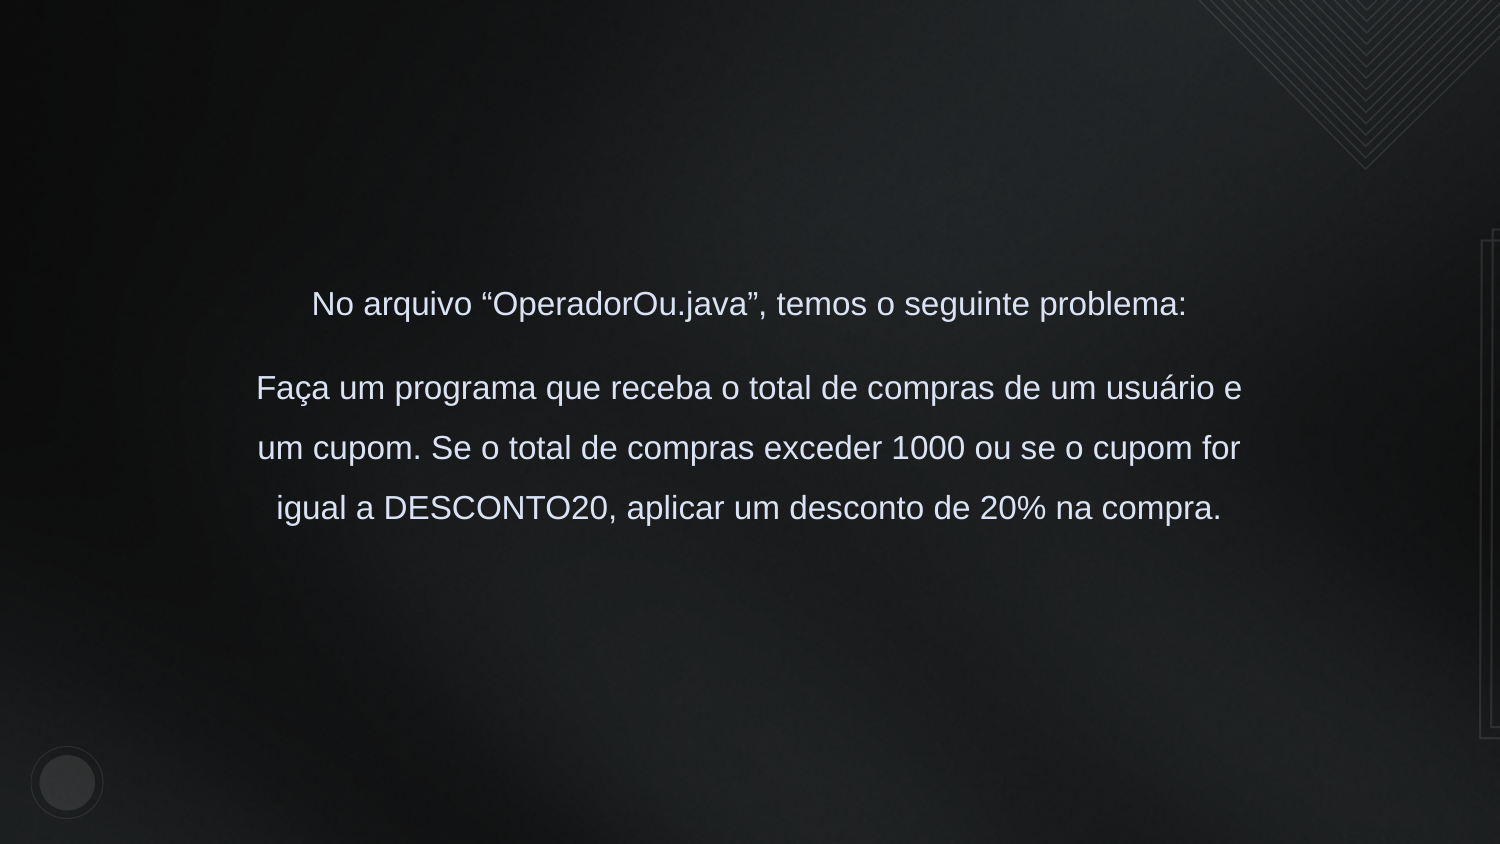

No arquivo “OperadorOu.java”, temos o seguinte problema:
Faça um programa que receba o total de compras de um usuário e um cupom. Se o total de compras exceder 1000 ou se o cupom for igual a DESCONTO20, aplicar um desconto de 20% na compra.